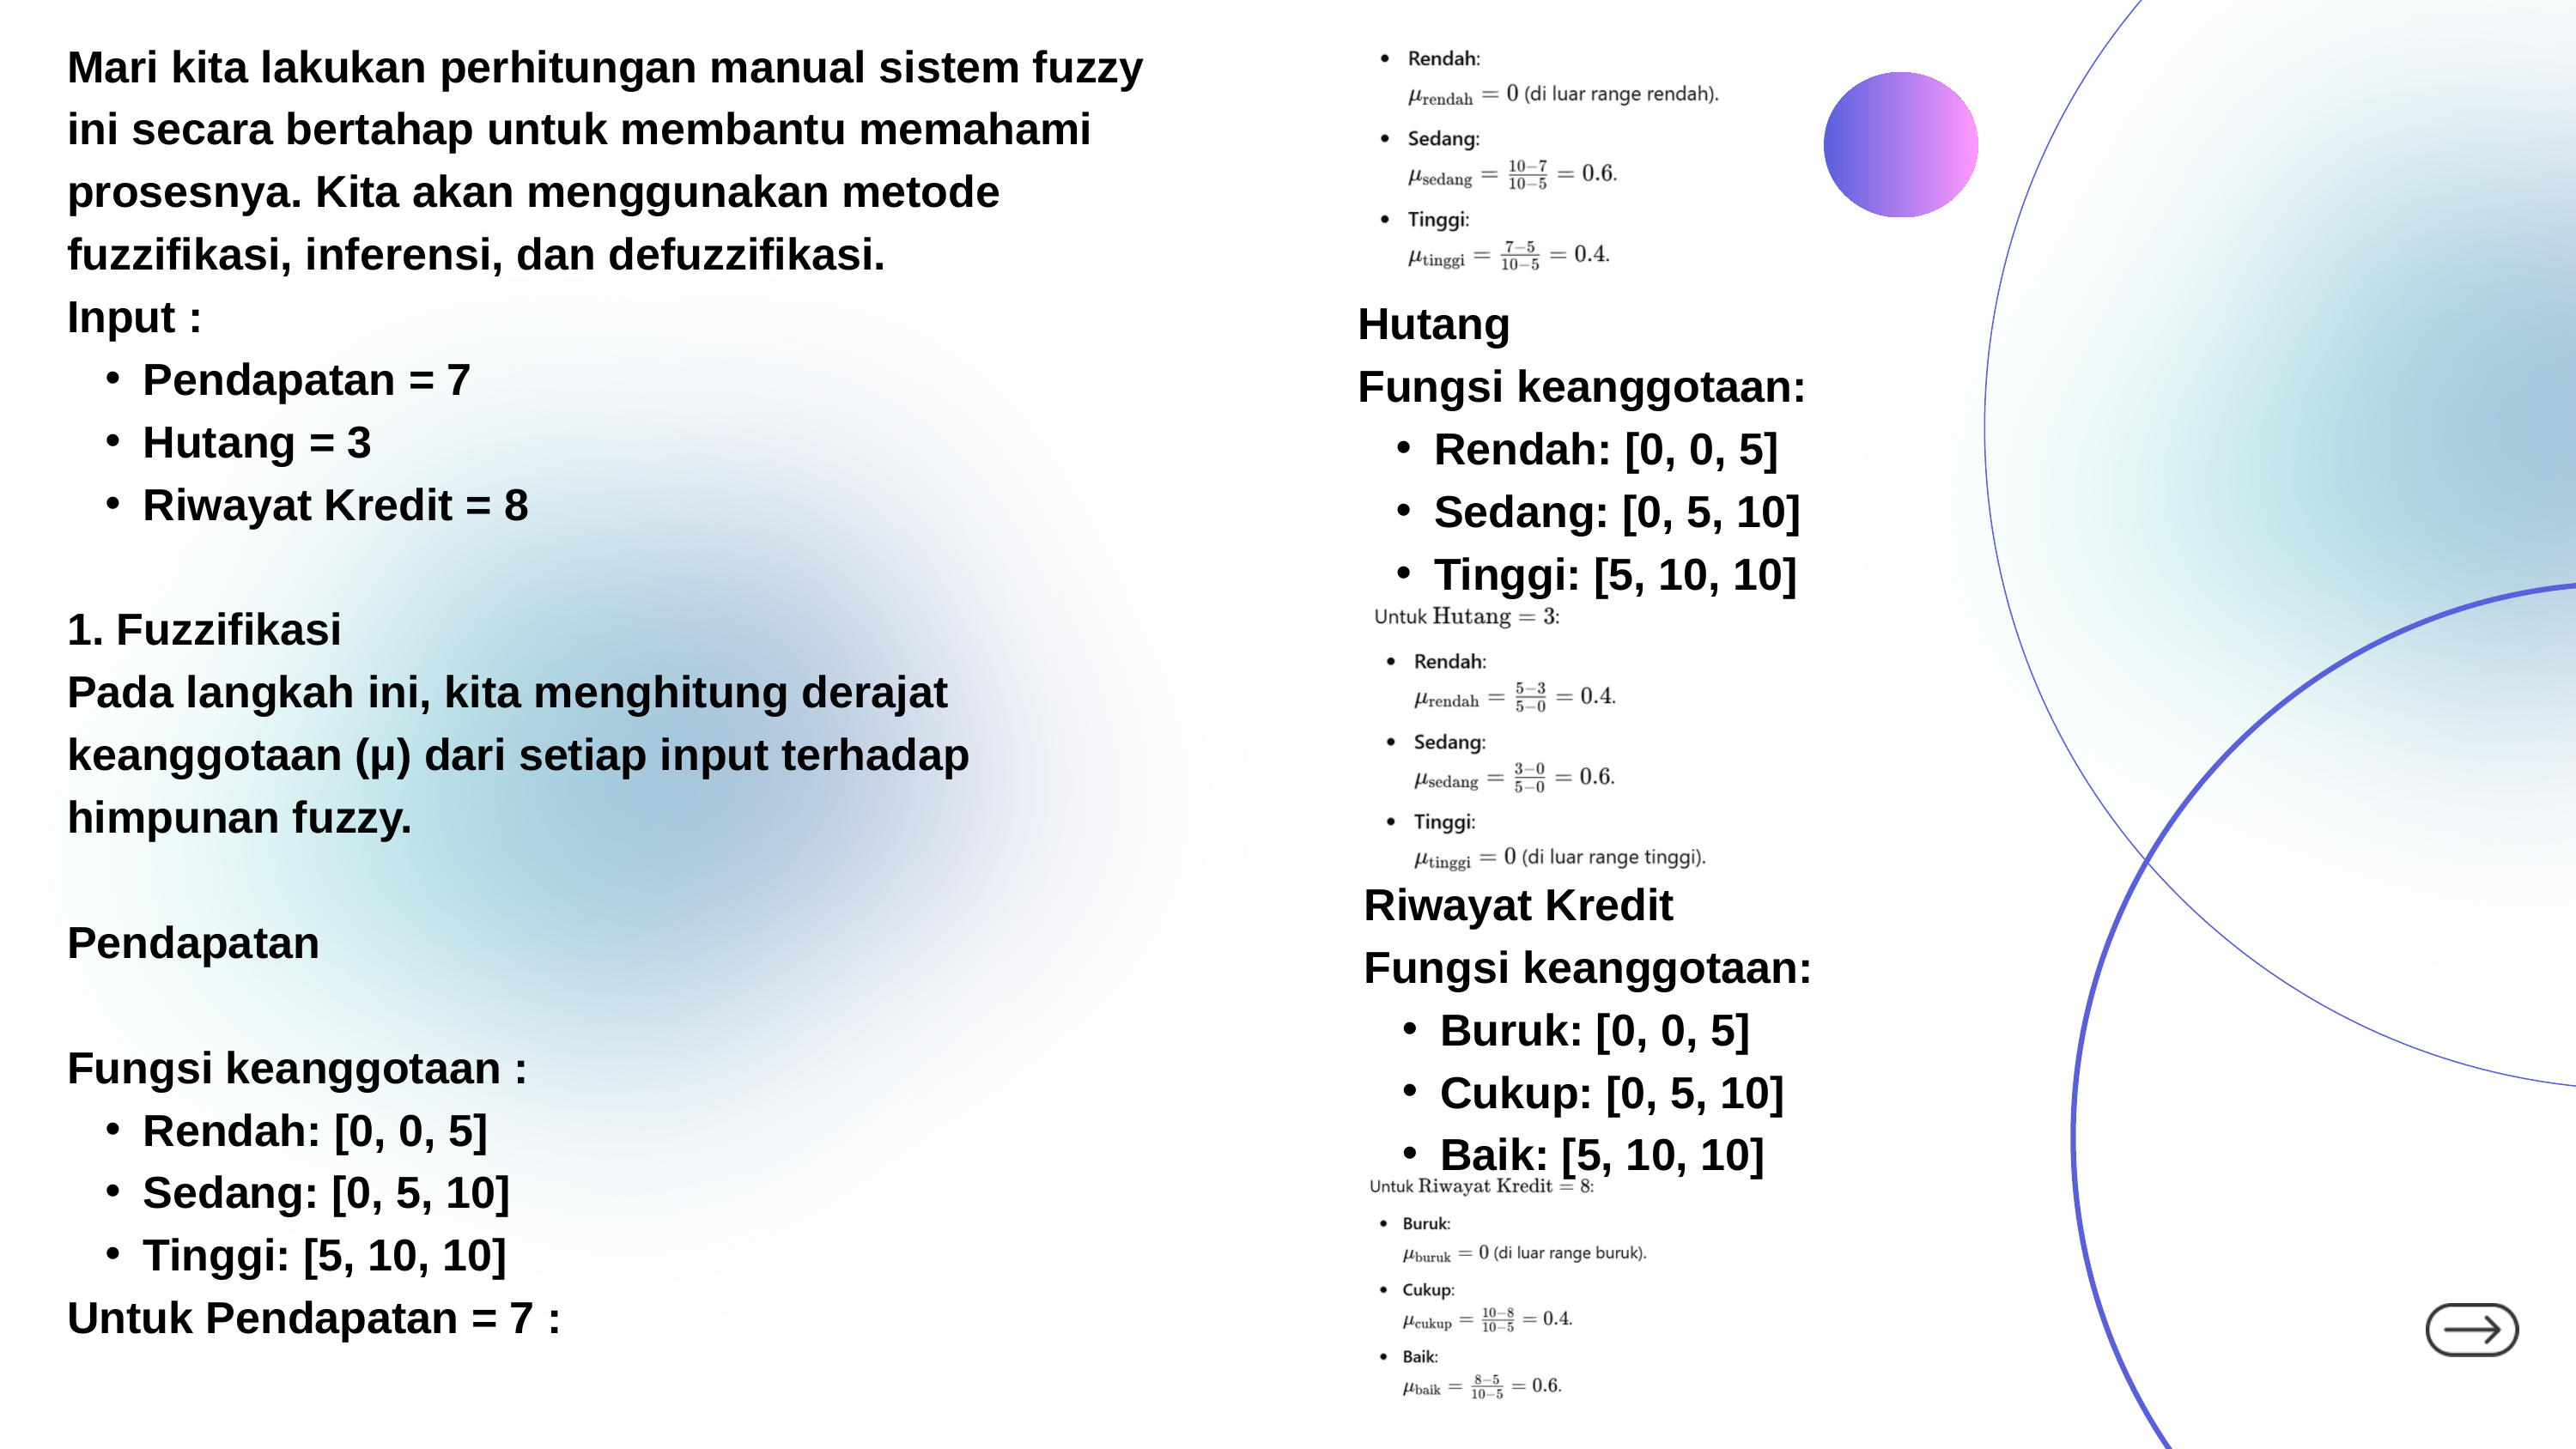

Mari kita lakukan perhitungan manual sistem fuzzy ini secara bertahap untuk membantu memahami prosesnya. Kita akan menggunakan metode fuzzifikasi, inferensi, dan defuzzifikasi.
Input :
Pendapatan = 7
Hutang = 3
Riwayat Kredit = 8

1. Fuzzifikasi
Pada langkah ini, kita menghitung derajat keanggotaan (μ) dari setiap input terhadap himpunan fuzzy.

Pendapatan

Fungsi keanggotaan :
Rendah: [0, 0, 5]
Sedang: [0, 5, 10]
Tinggi: [5, 10, 10]
Untuk Pendapatan = 7 :

Hutang
Fungsi keanggotaan:
Rendah: [0, 0, 5]
Sedang: [0, 5, 10]
Tinggi: [5, 10, 10]

Riwayat Kredit
Fungsi keanggotaan:
Buruk: [0, 0, 5]
Cukup: [0, 5, 10]
Baik: [5, 10, 10]